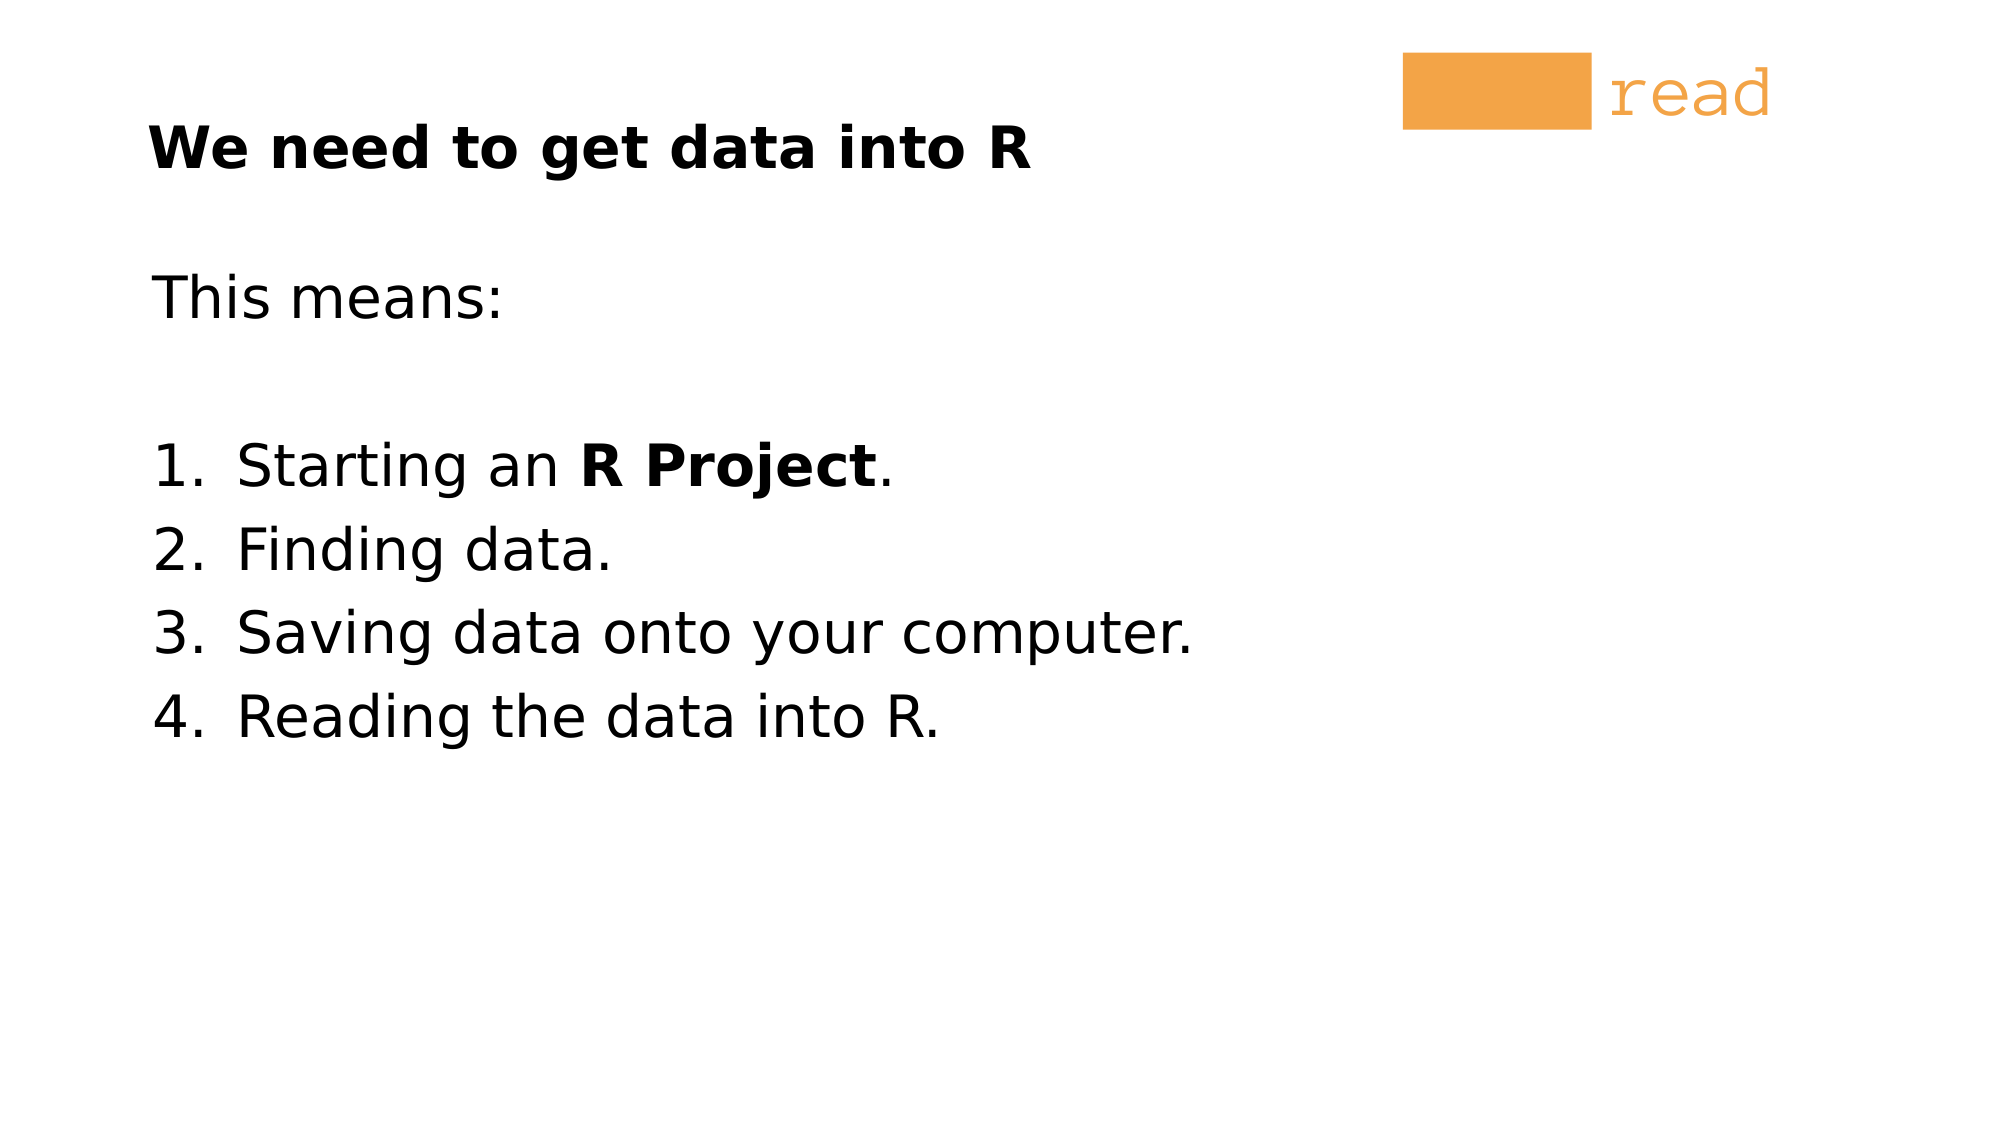

read

We need to get data into R
This means:

Starting an R Project.
Finding data.
Saving data onto your computer.
Reading the data into R.